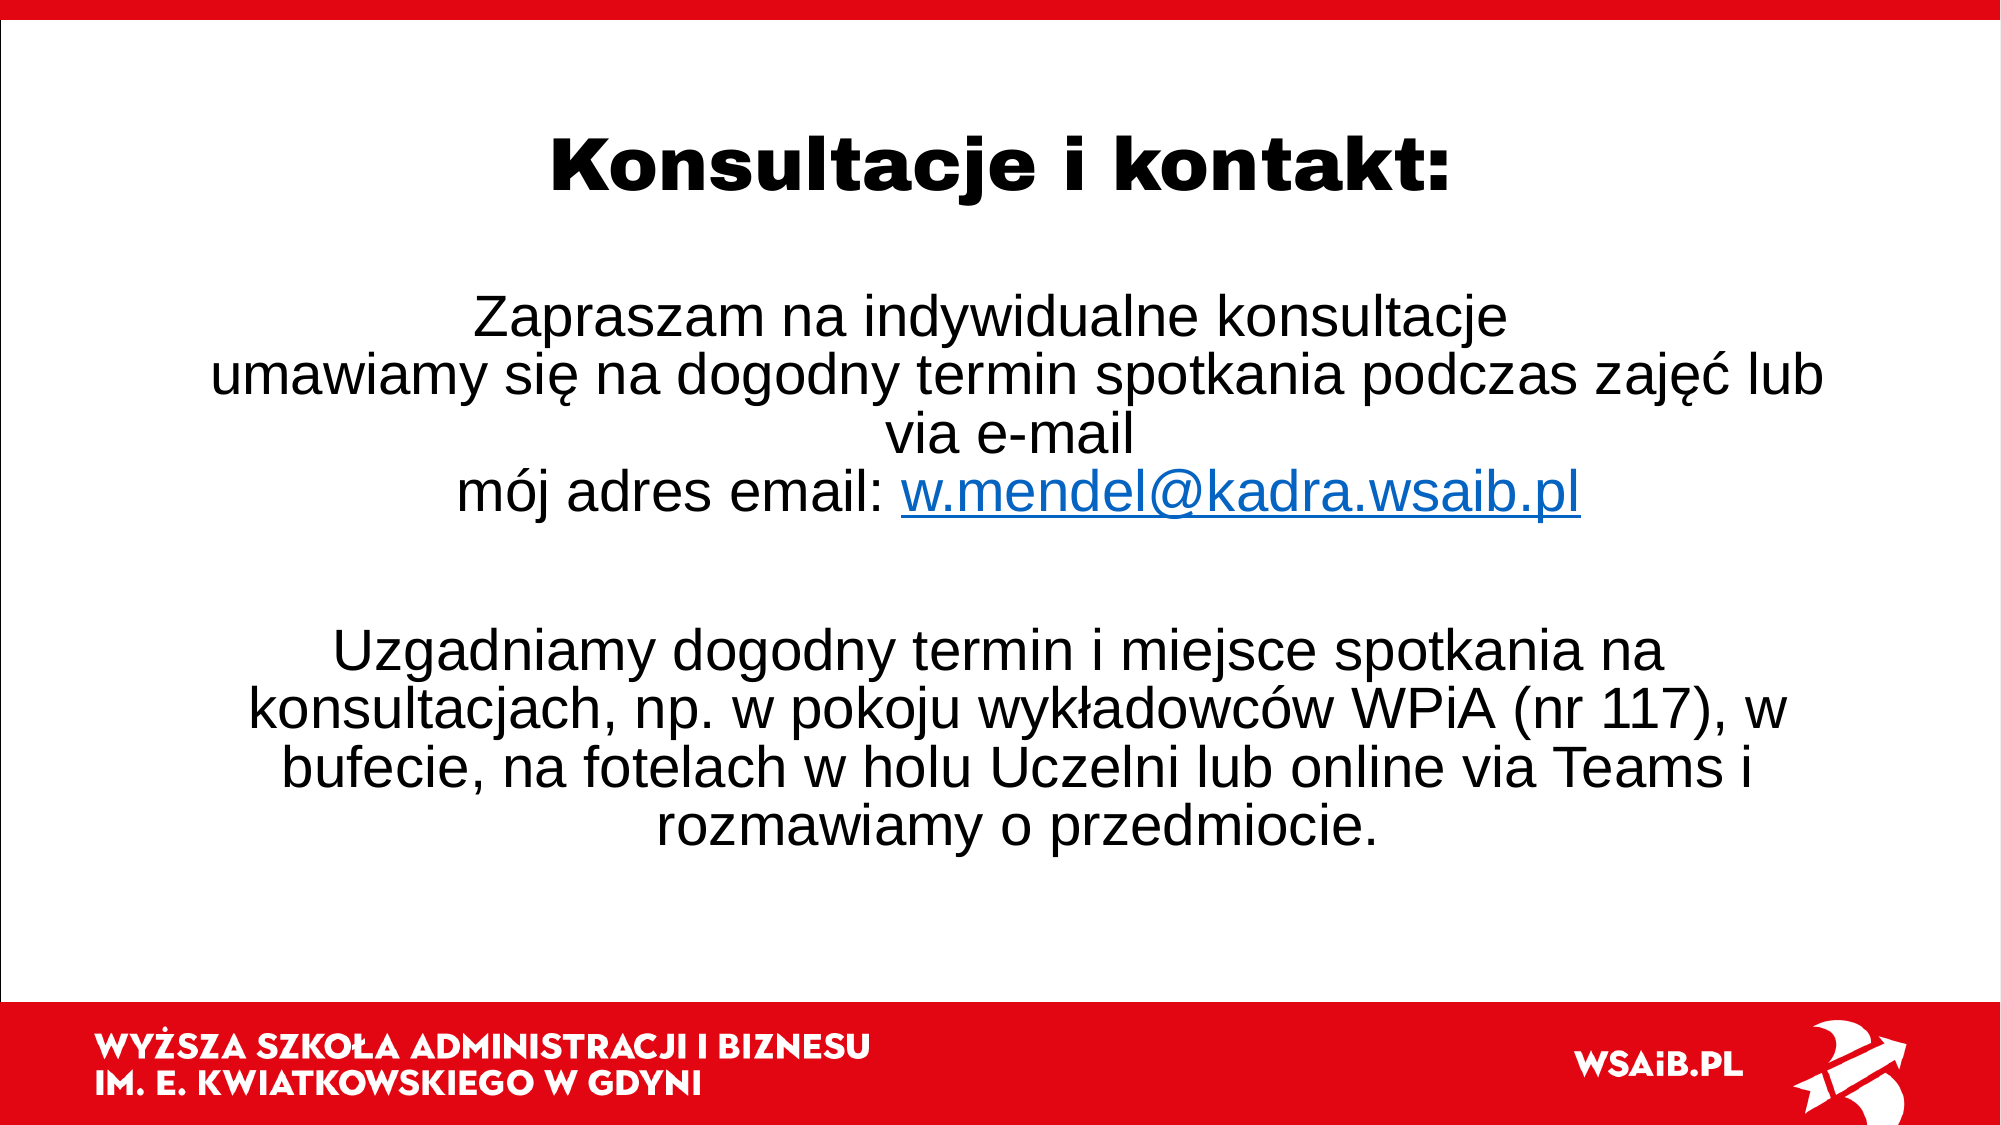

# Konsultacje i kontakt:
Zapraszam na indywidualne konsultacje
umawiamy się na dogodny termin spotkania podczas zajęć lub via e-mail
mój adres email: w.mendel@kadra.wsaib.pl

Uzgadniamy dogodny termin i miejsce spotkania na konsultacjach, np. w pokoju wykładowców WPiA (nr 117), w bufecie, na fotelach w holu Uczelni lub online via Teams i rozmawiamy o przedmiocie.